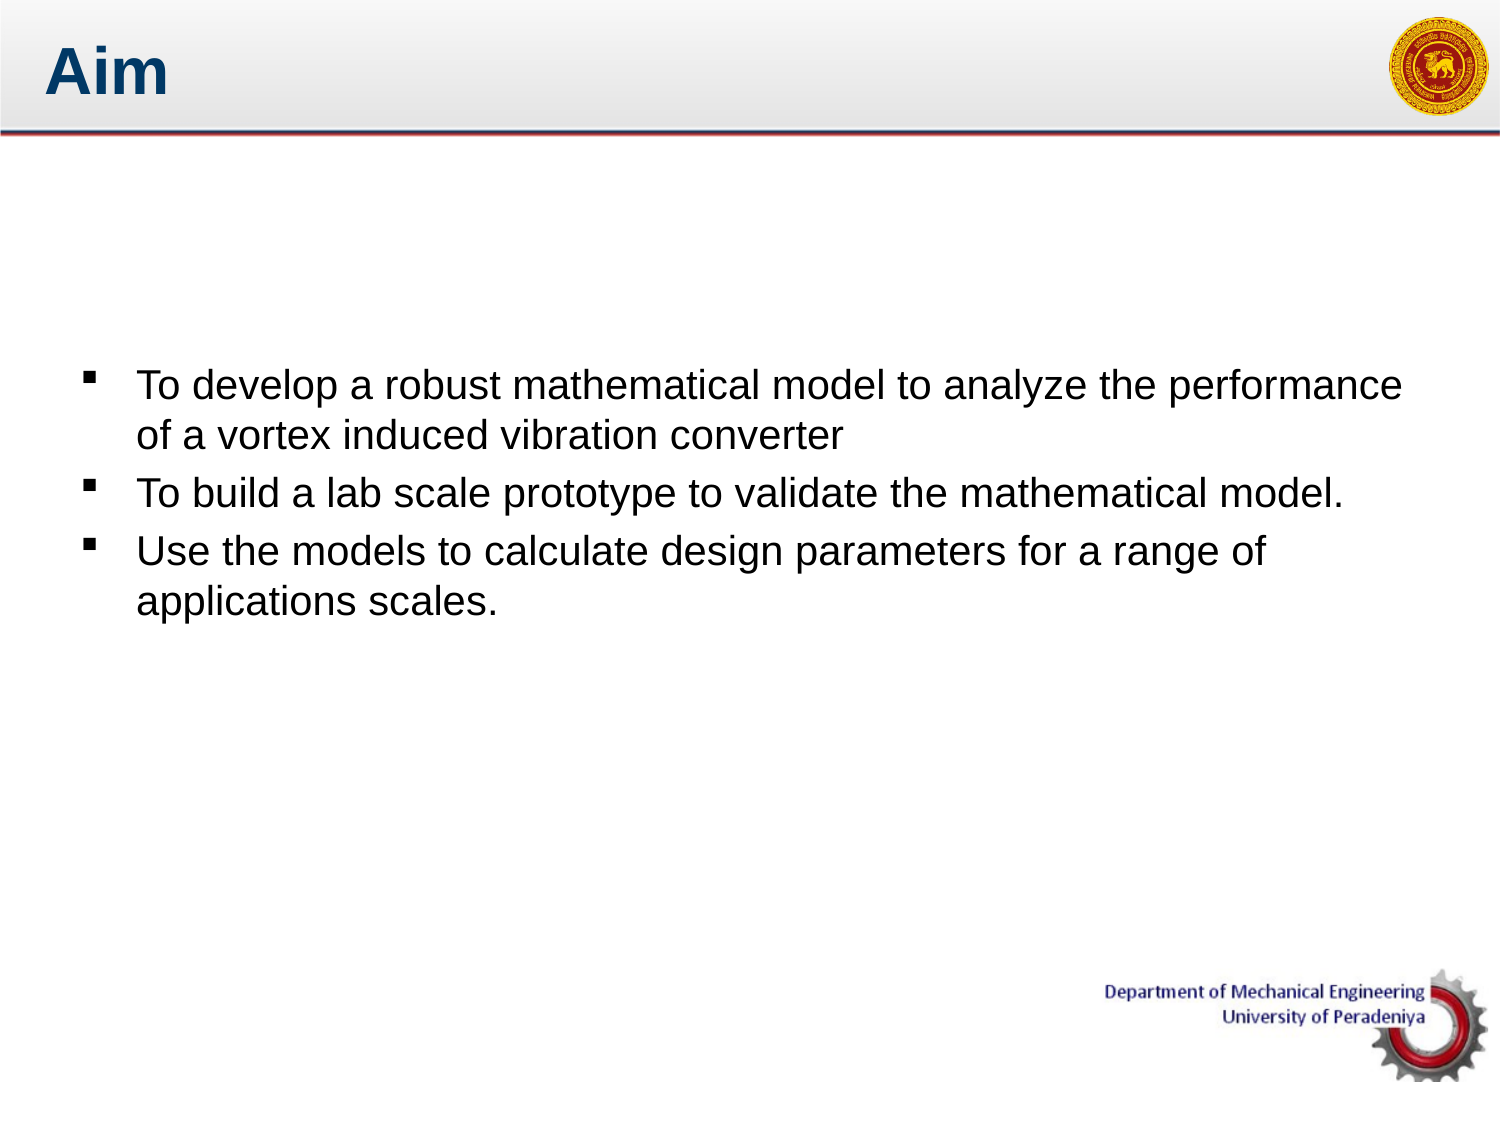

# Aim
To develop a robust mathematical model to analyze the performance of a vortex induced vibration converter
To build a lab scale prototype to validate the mathematical model.
Use the models to calculate design parameters for a range of applications scales.